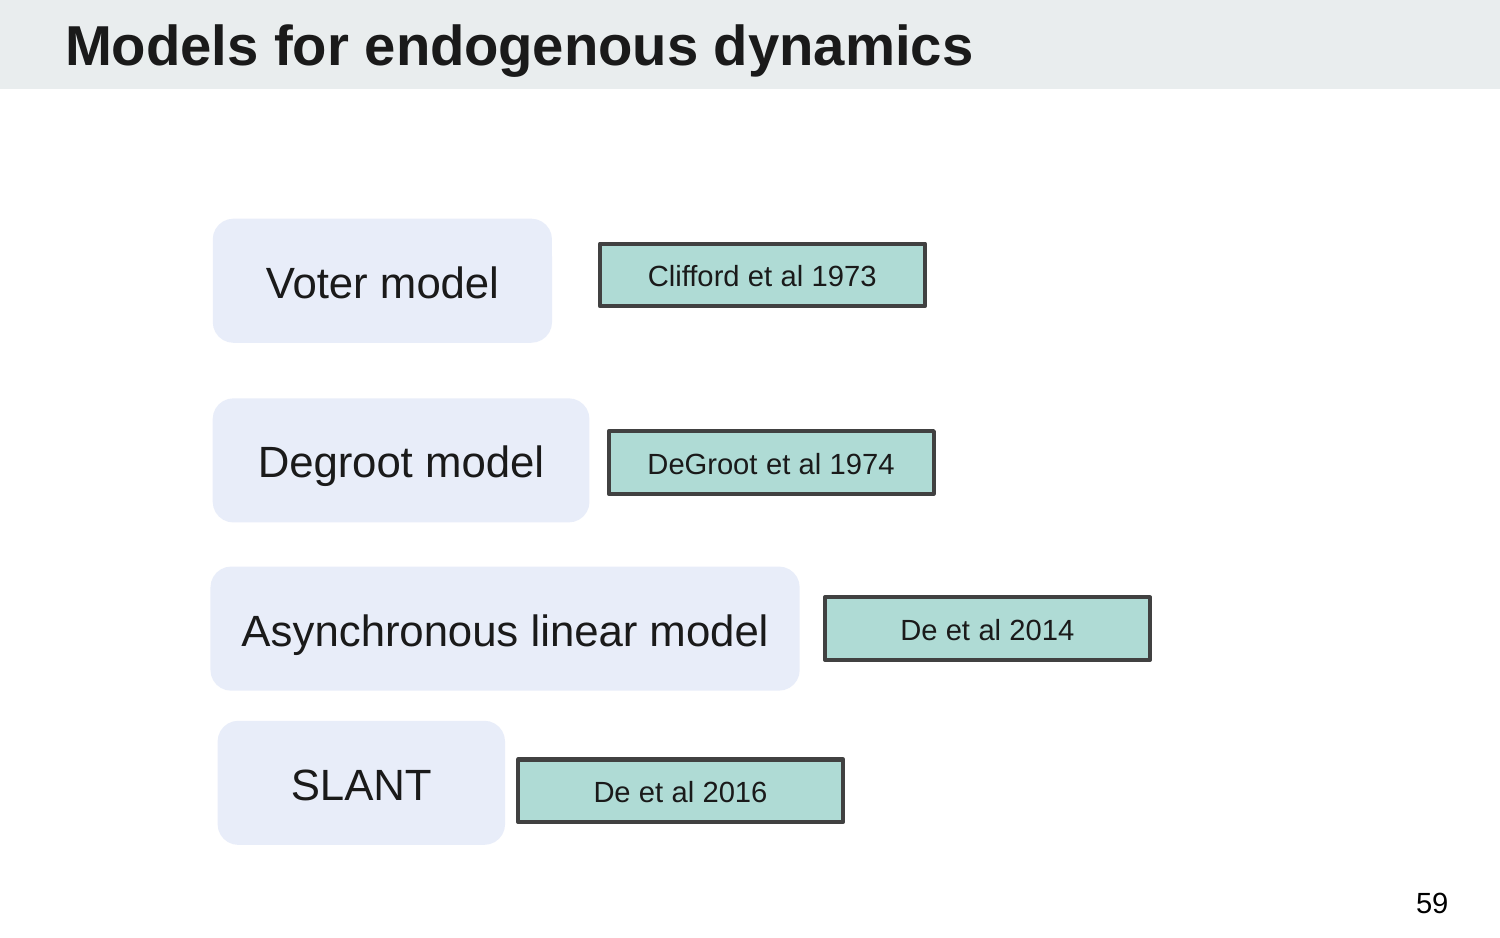

# Models for endogenous dynamics
Voter model
Clifford et al 1973
Degroot model
DeGroot et al 1974
Asynchronous linear model
De et al 2014
SLANT
De et al 2016
59